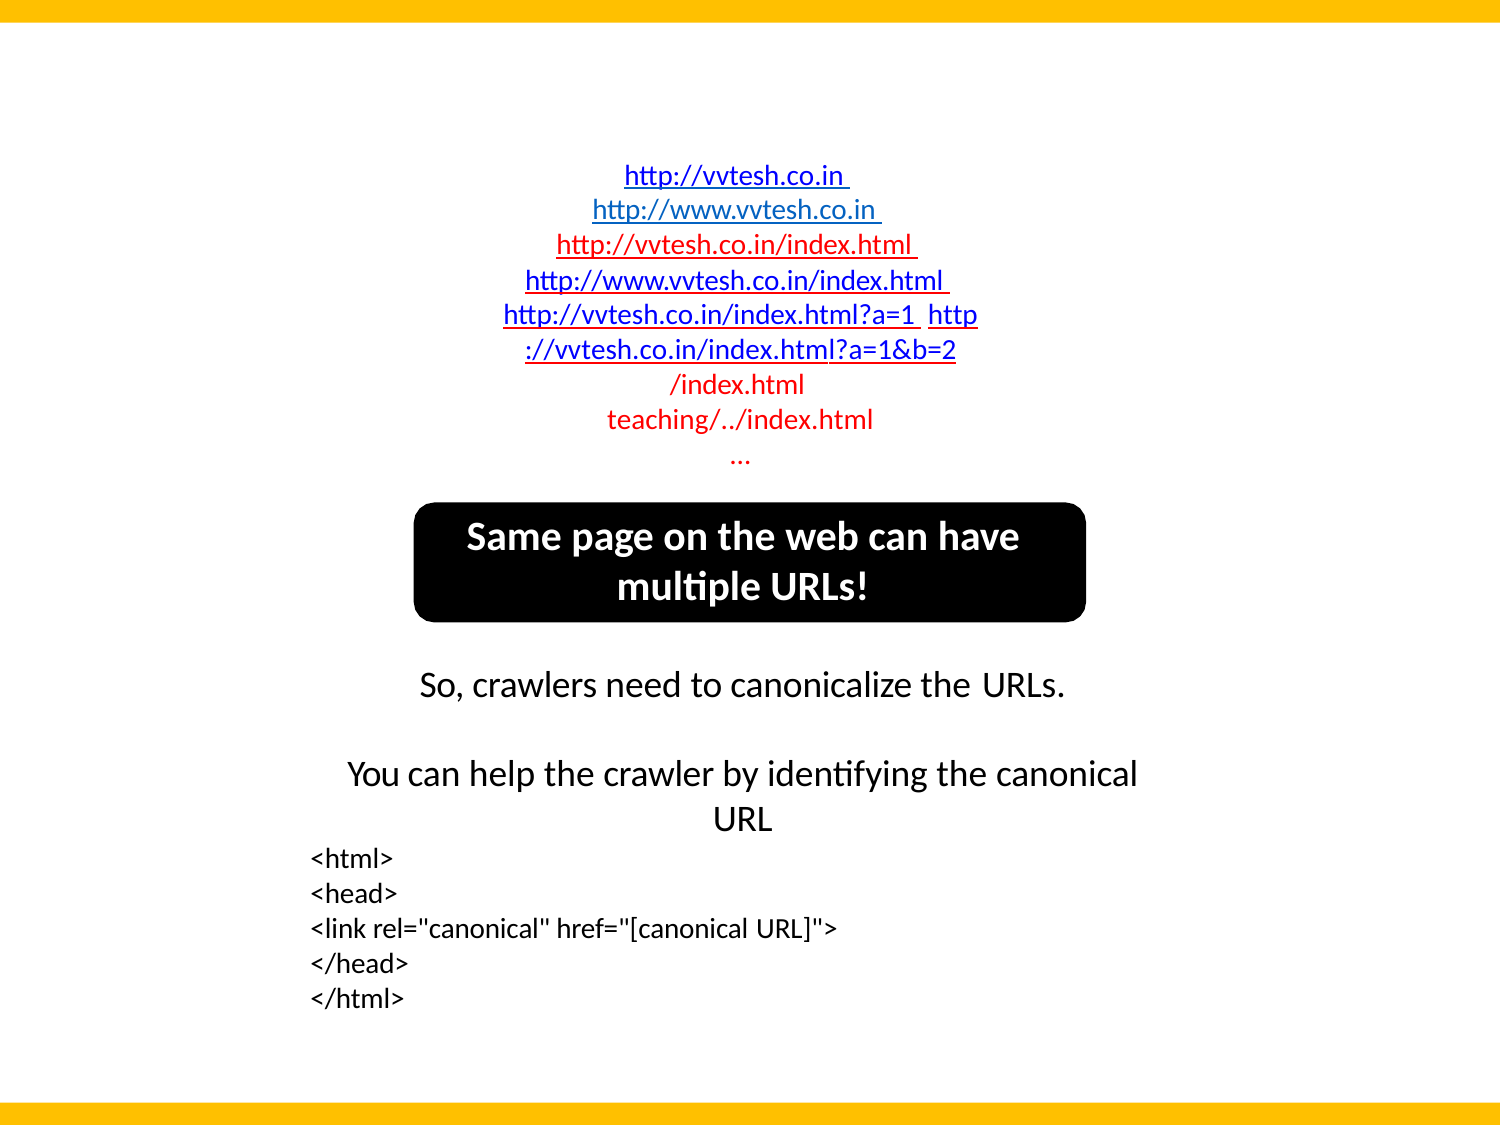

http://vvtesh.co.in  http://www.vvtesh.co.in  http://vvtesh.co.in/index.html  http://www.vvtesh.co.in/index.html  http://vvtesh.co.in/index.html?a=1  http://vvtesh.co.in/index.html?a=1&b=2
/index.html  teaching/../index.html
…

Same page on the web can have
multiple URLs!

So, crawlers need to canonicalize the URLs.

You can help the crawler by identifying the canonical URL
<html>
<head>
<link rel="canonical" href="[canonical URL]">
</head>
</html>